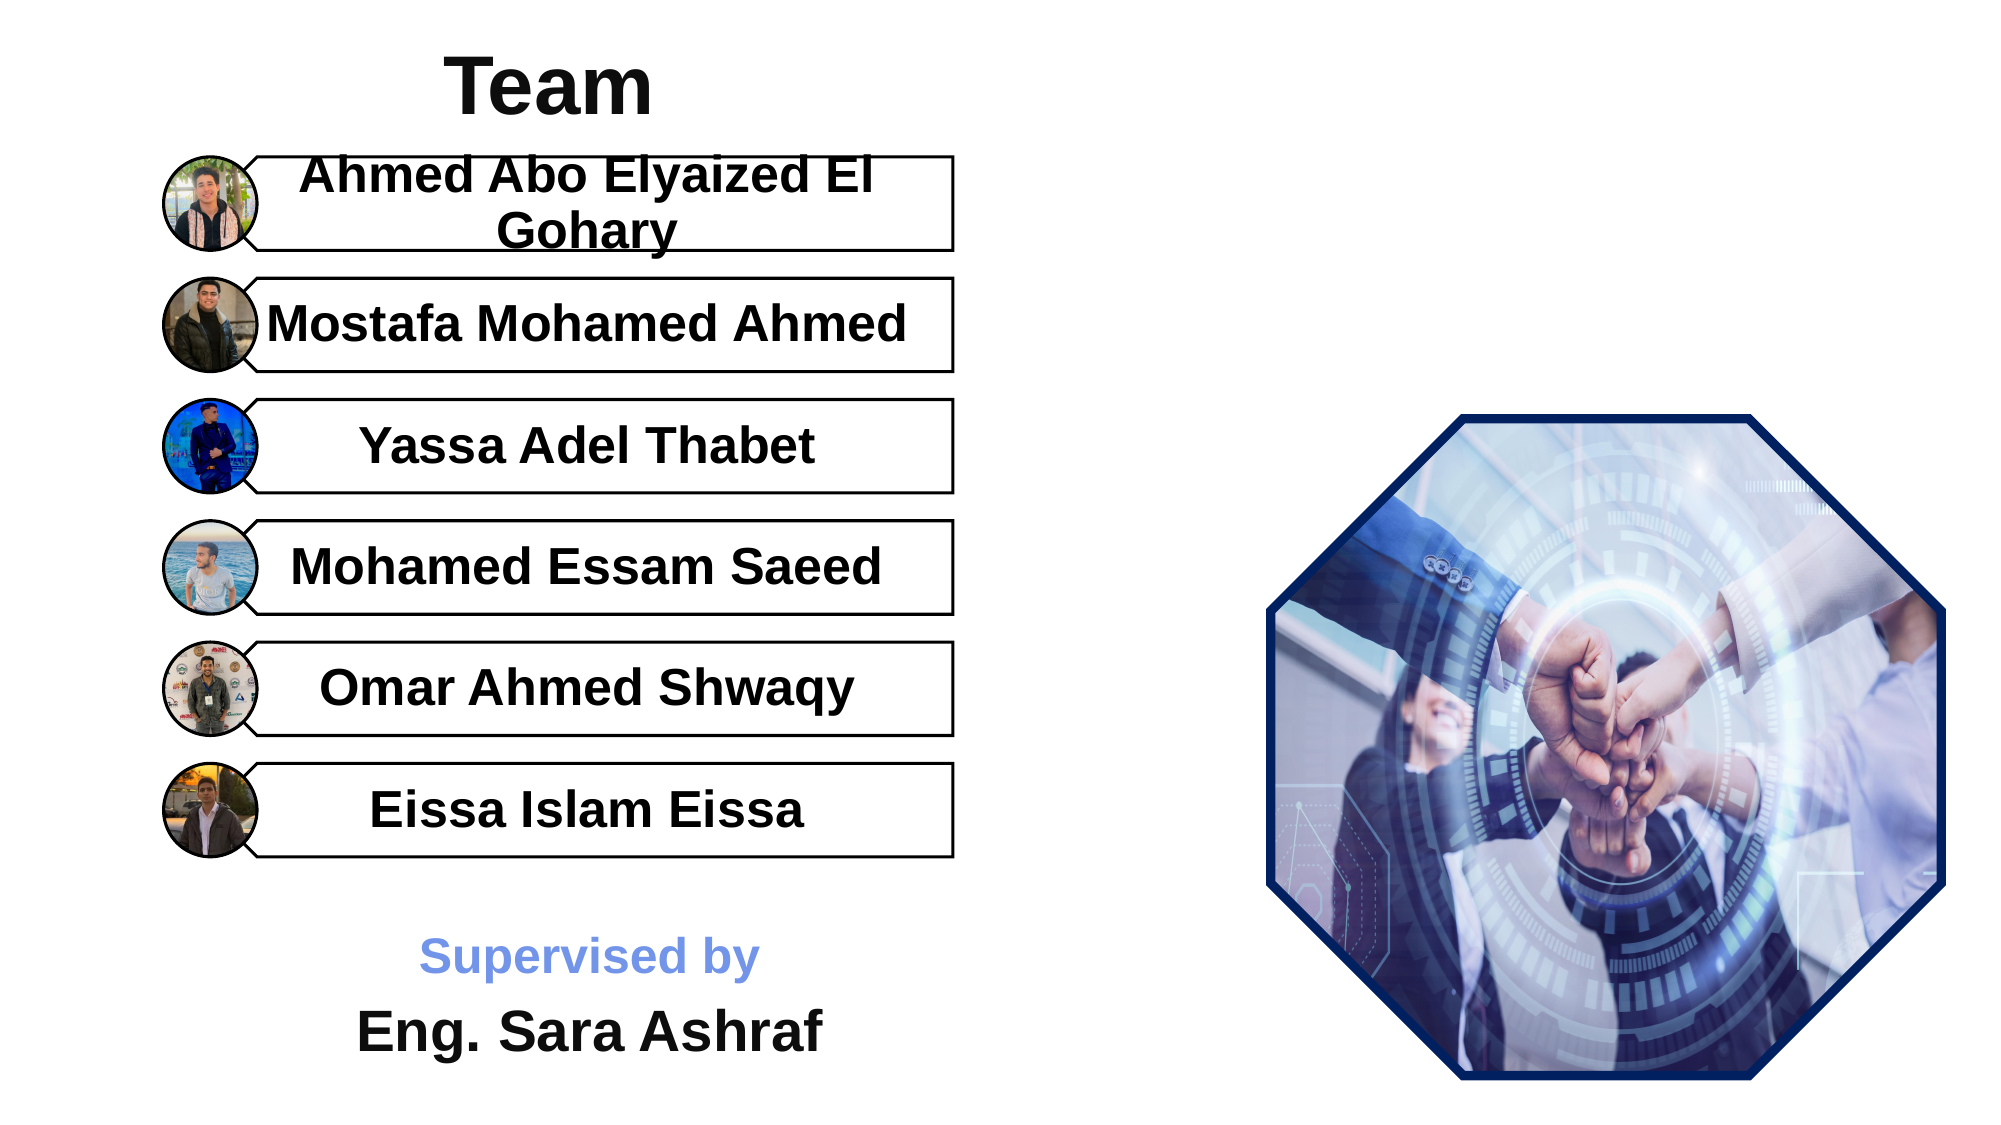

Team
Ahmed Abo Elyaized El Gohary
Mostafa Mohamed Ahmed
Yassa Adel Thabet
Mohamed Essam Saeed
Omar Ahmed Shwaqy
Eissa Islam Eissa

Supervised by
Eng. Sara Ashraf